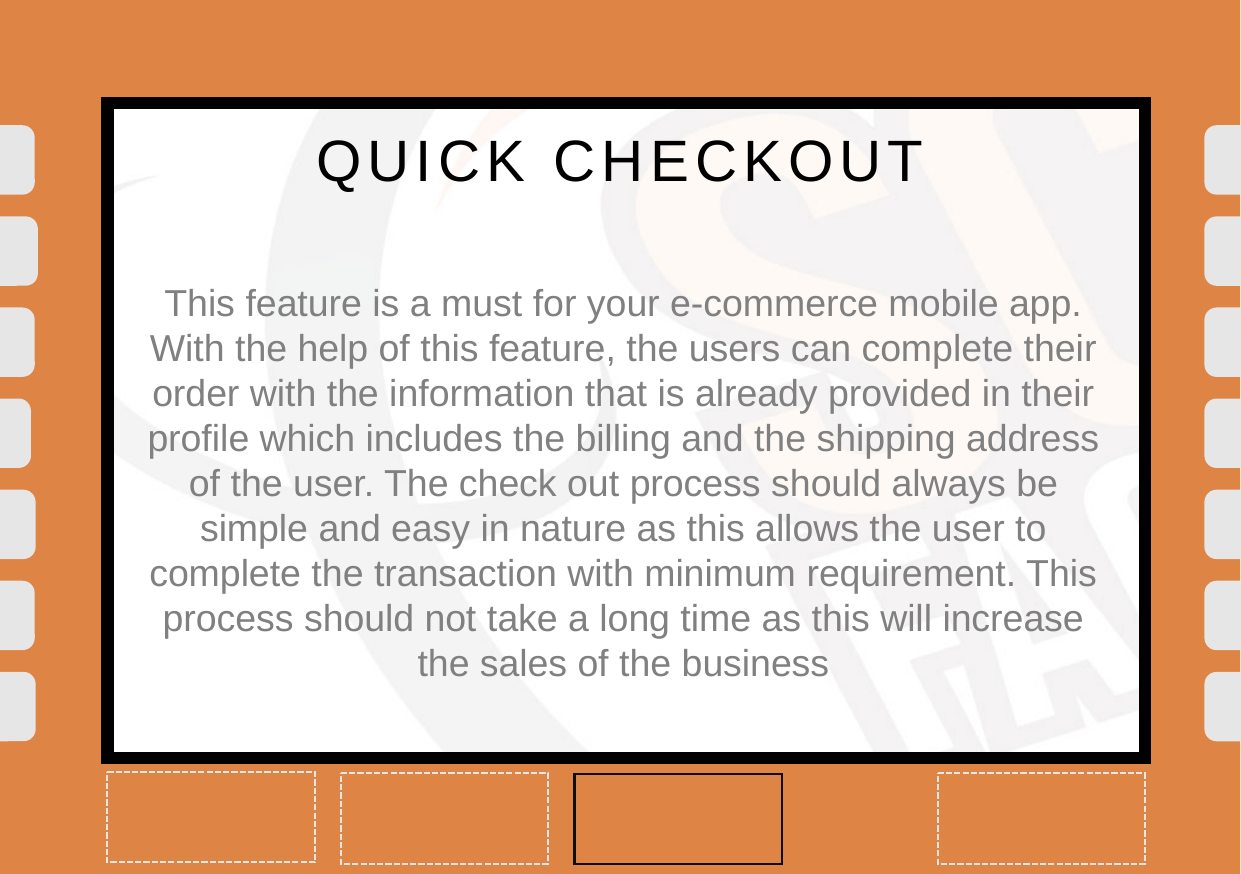

Reveals the value that the product delivers to customers, today

QUICK CHECKOUT

This feature is a must for your e-commerce mobile app. With the help of this feature, the users can complete their order with the information that is already provided in their profile which includes the billing and the shipping address of the user. The check out process should always be simple and easy in nature as this allows the user to complete the transaction with minimum requirement. This process should not take a long time as this will increase the sales of the business